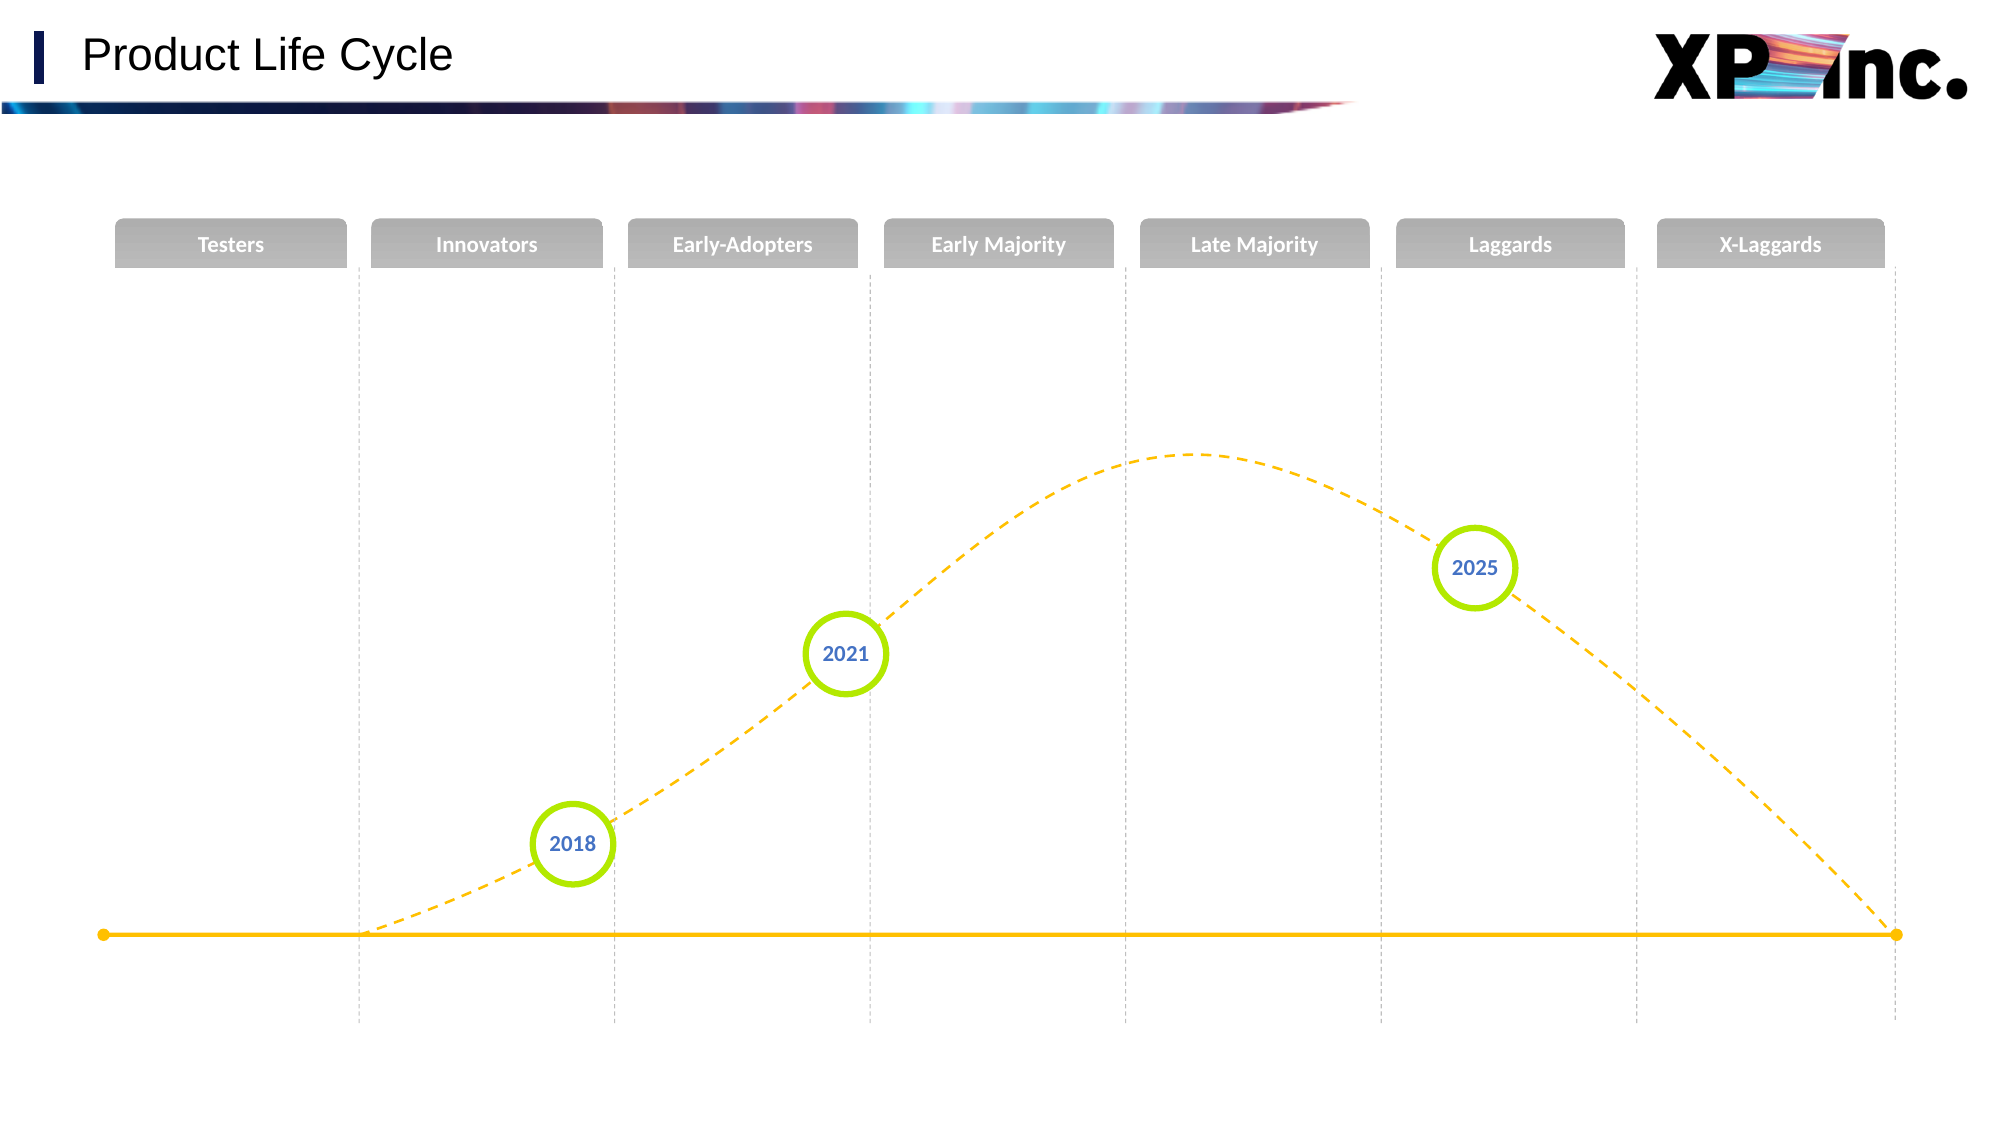

# Product Life Cycle

Testers
Innovators
Early-Adopters
Early Majority
Late Majority
Laggards
X-Laggards

2025

2021

2018